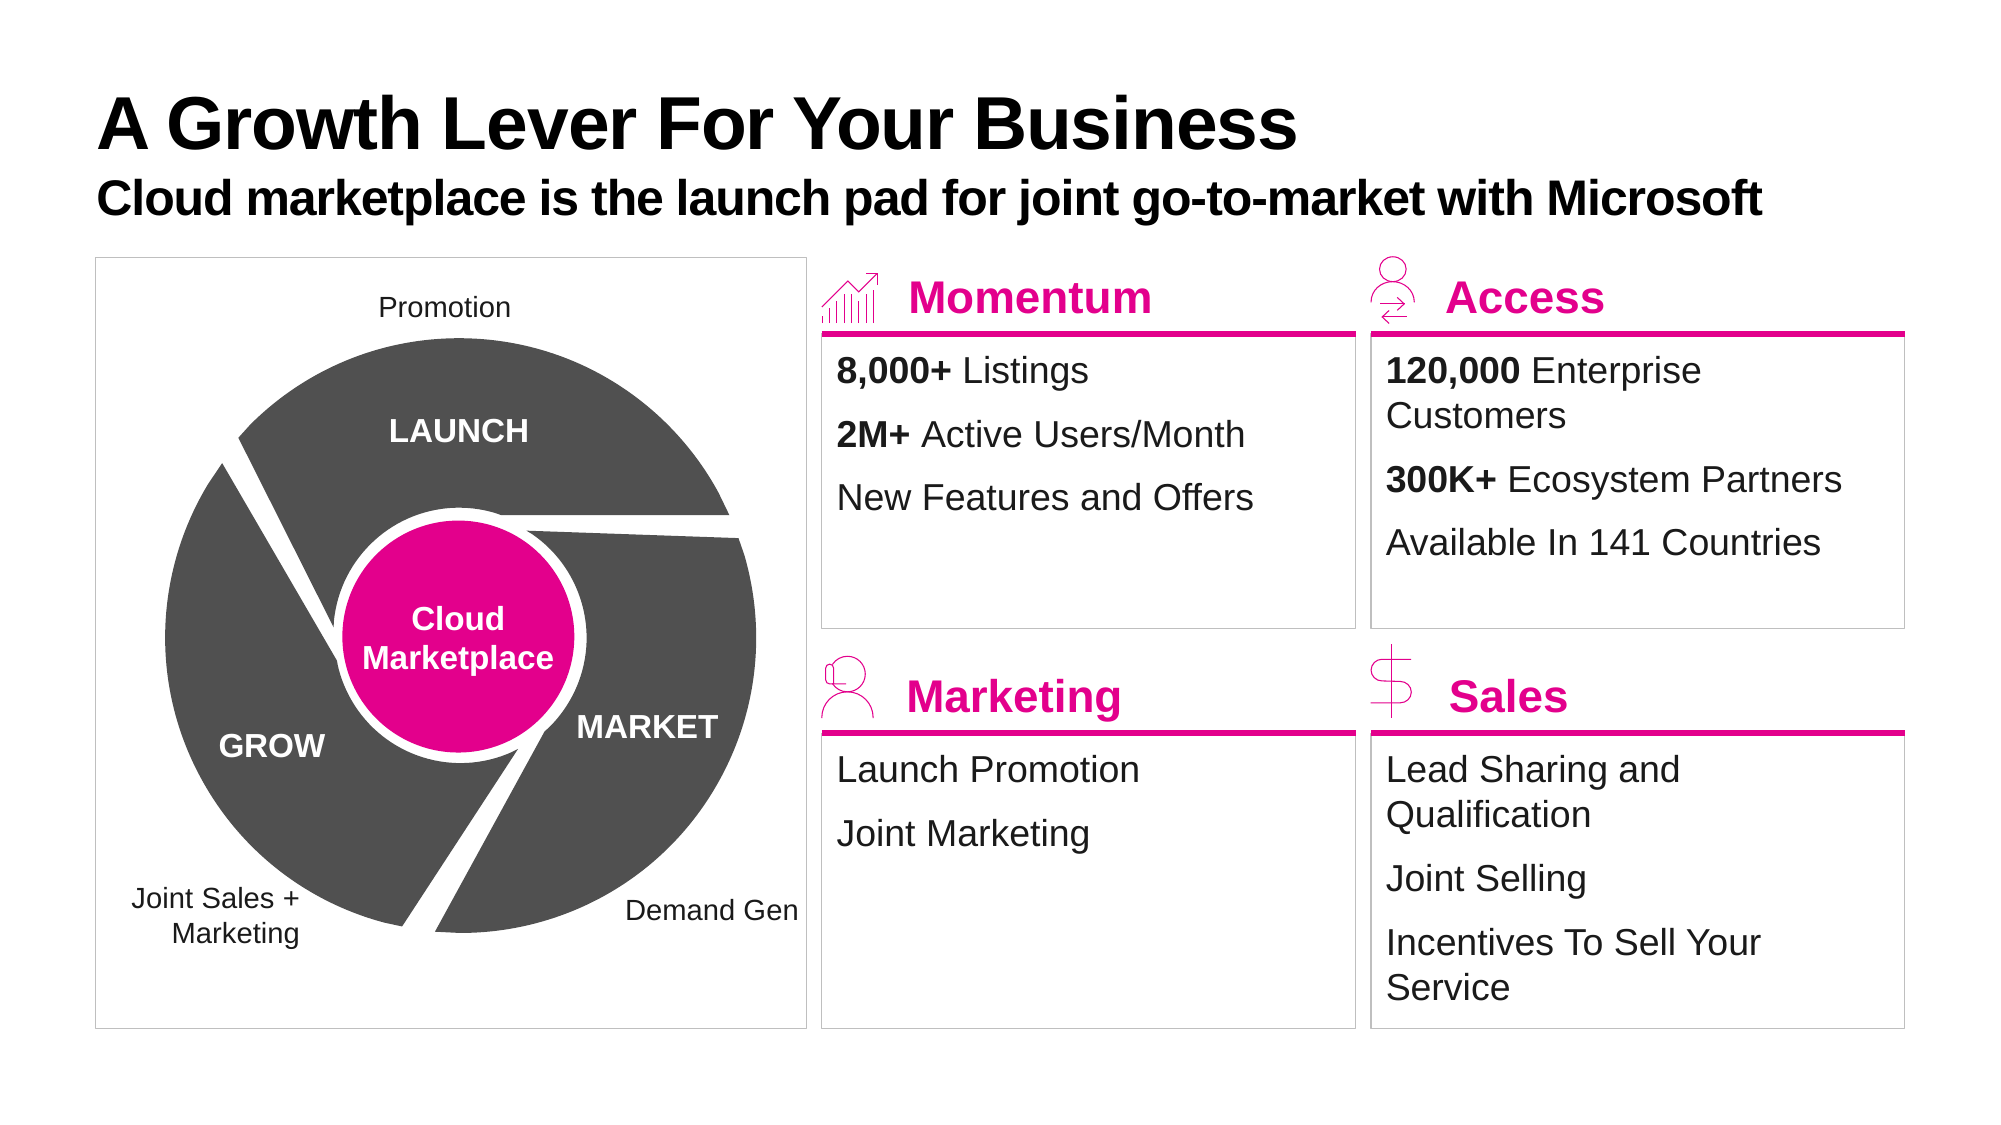

# A Growth Lever For Your Business Cloud marketplace is the launch pad for joint go-to-market with Microsoft

Momentum
Access

Promotion
8,000+ Listings
2M+ Active Users/Month
New Features and Offers
120,000 Enterprise Customers
300K+ Ecosystem Partners
Available In 141 Countries

LAUNCH
Cloud
Marketplace

Marketing
Sales
MARKET
GROW
Launch Promotion
Joint Marketing
Lead Sharing and Qualification
Joint Selling
Incentives To Sell Your Service
Joint Sales + Marketing
Demand Gen